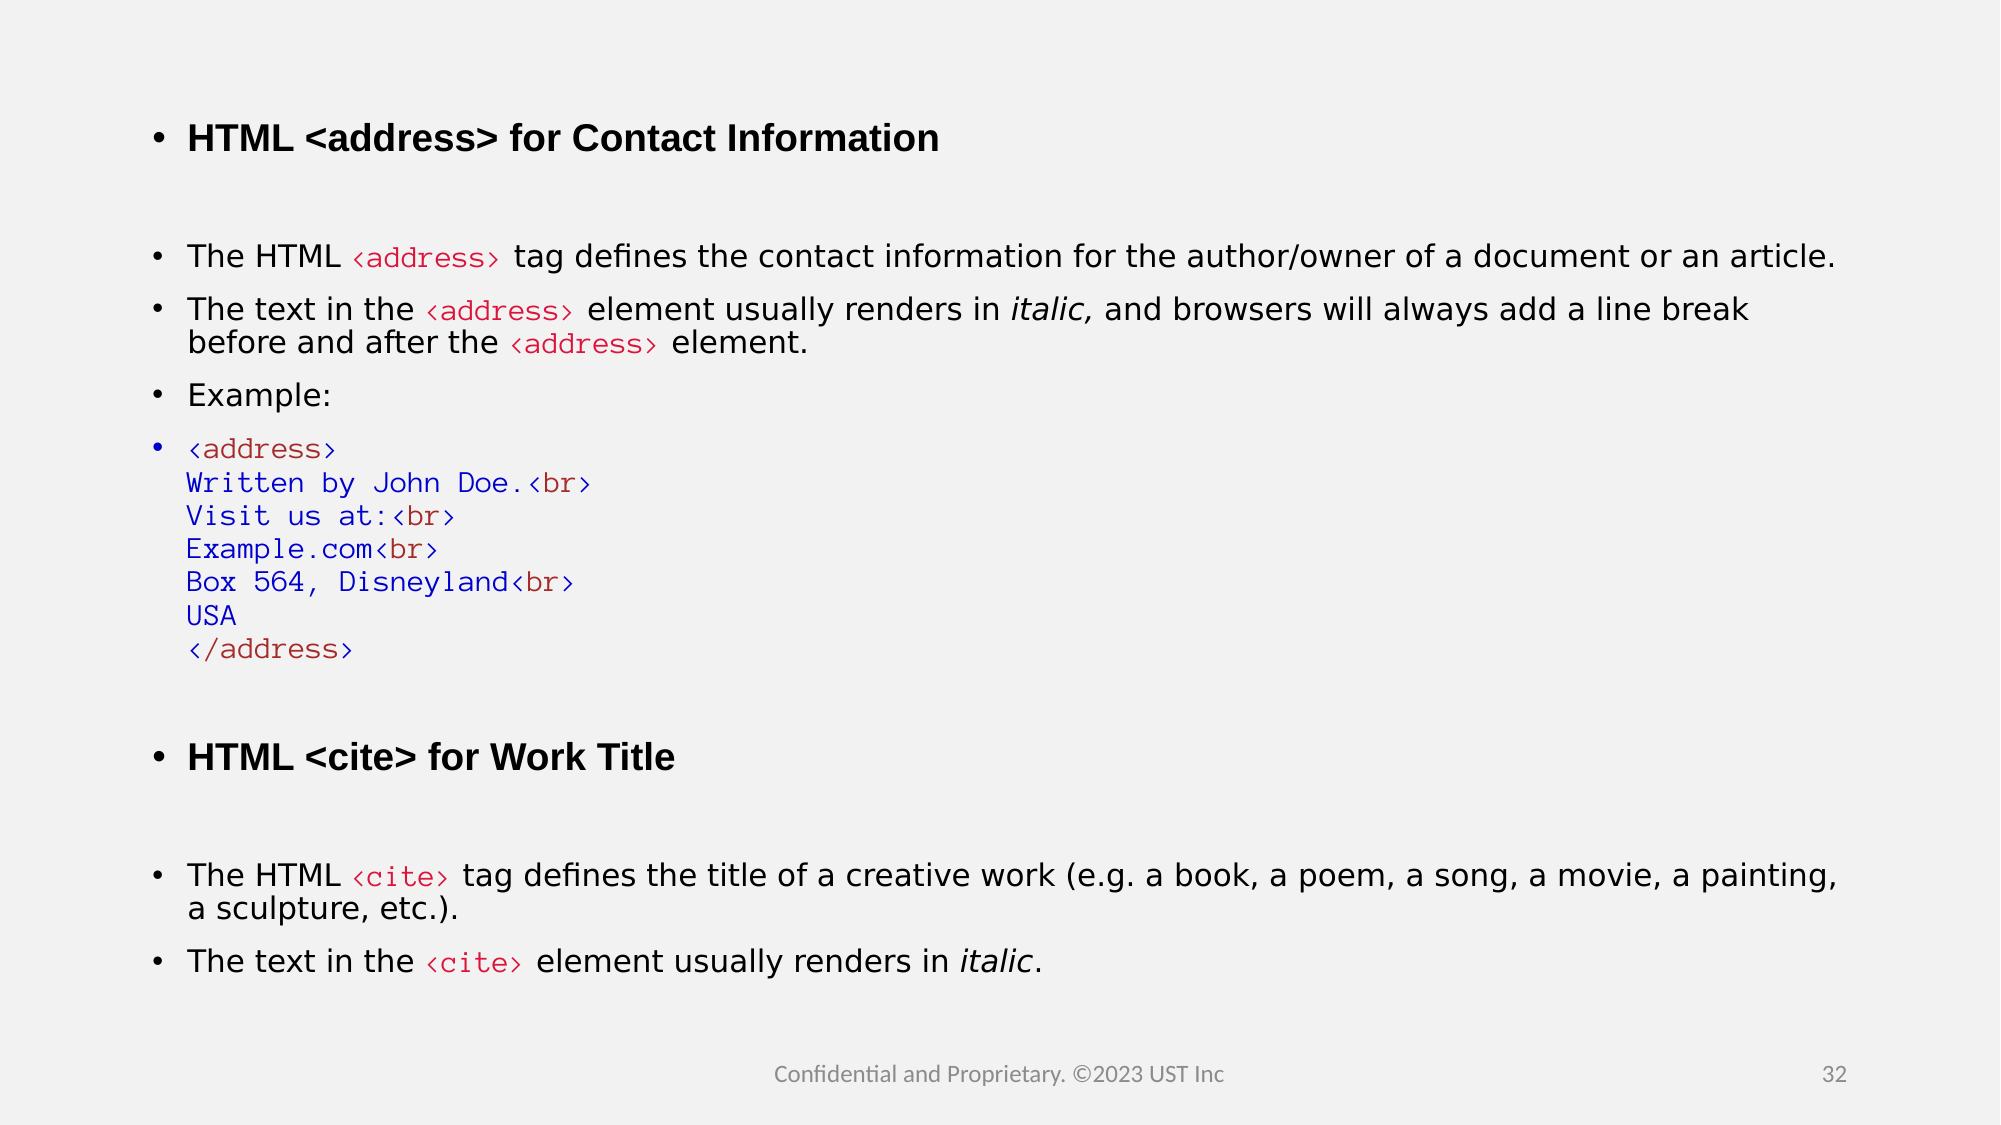

HTML <address> for Contact Information

The HTML <address> tag defines the contact information for the author/owner of a document or an article.
The text in the <address> element usually renders in italic, and browsers will always add a line break before and after the <address> element.
Example:
<address>
Written by John Doe.<br>
Visit us at:<br>
Example.com<br>
Box 564, Disneyland<br>
USA
</address>

HTML <cite> for Work Title

The HTML <cite> tag defines the title of a creative work (e.g. a book, a poem, a song, a movie, a painting, a sculpture, etc.).
The text in the <cite> element usually renders in italic.
Confidential and Proprietary. ©2023 UST Inc
32